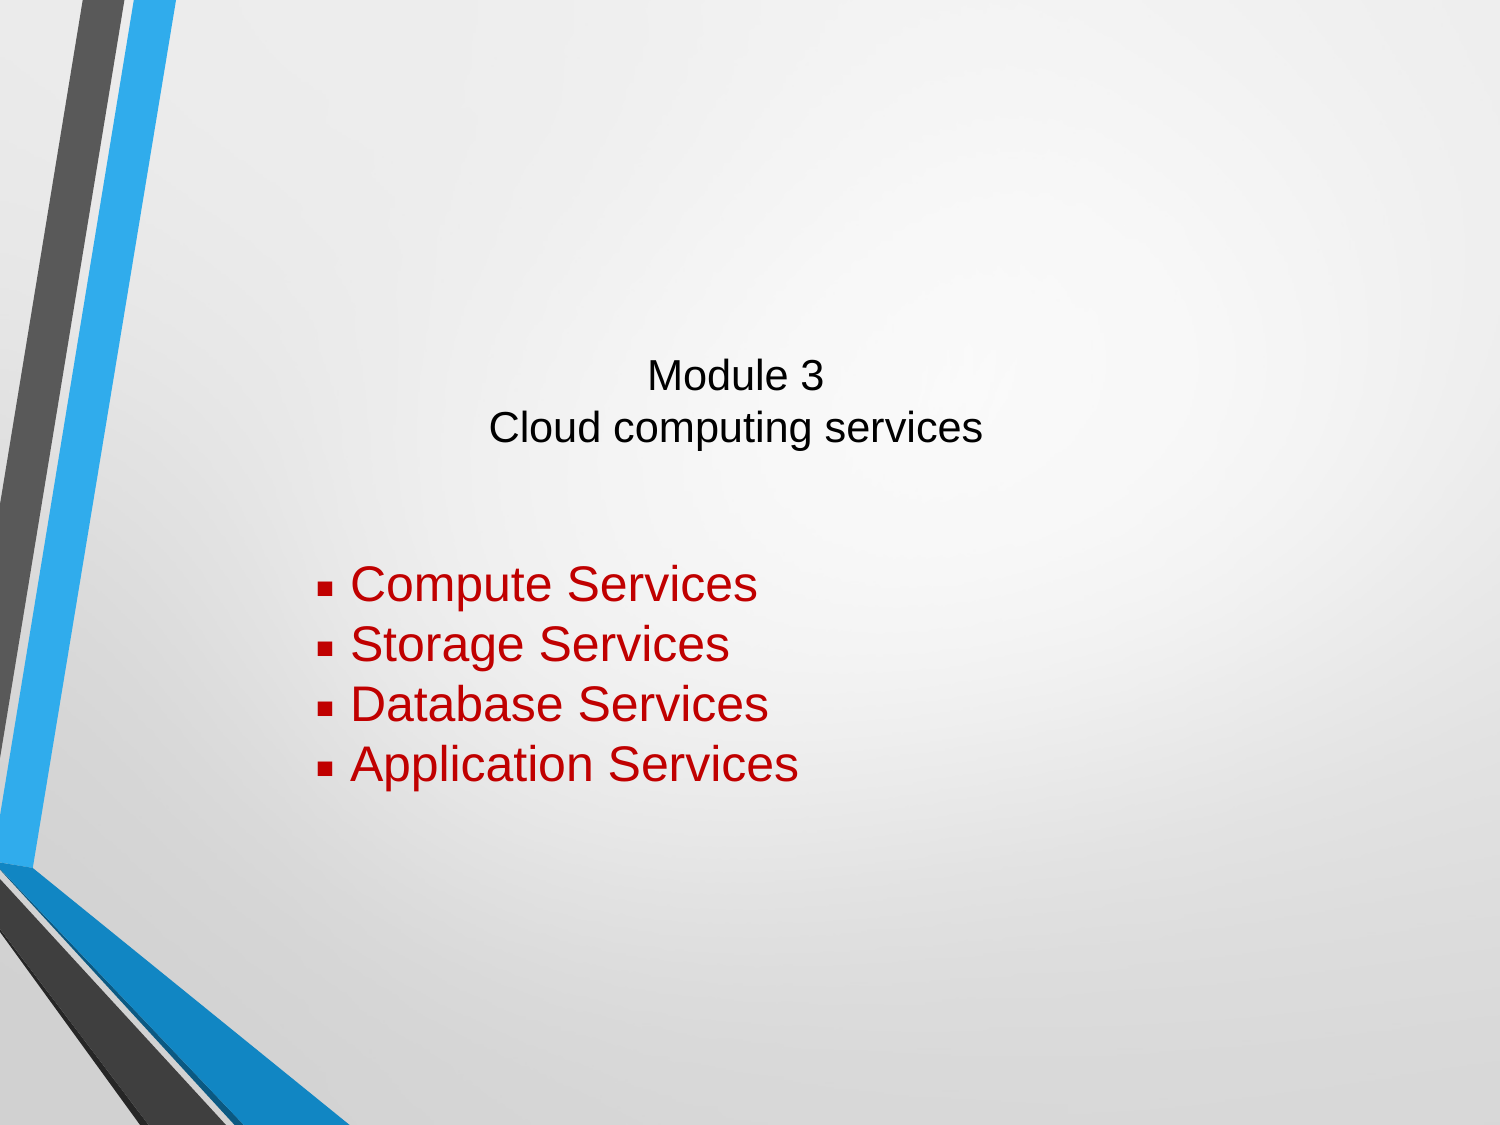

# Module 3 Cloud computing services
Compute Services
Storage Services
Database Services
Application Services